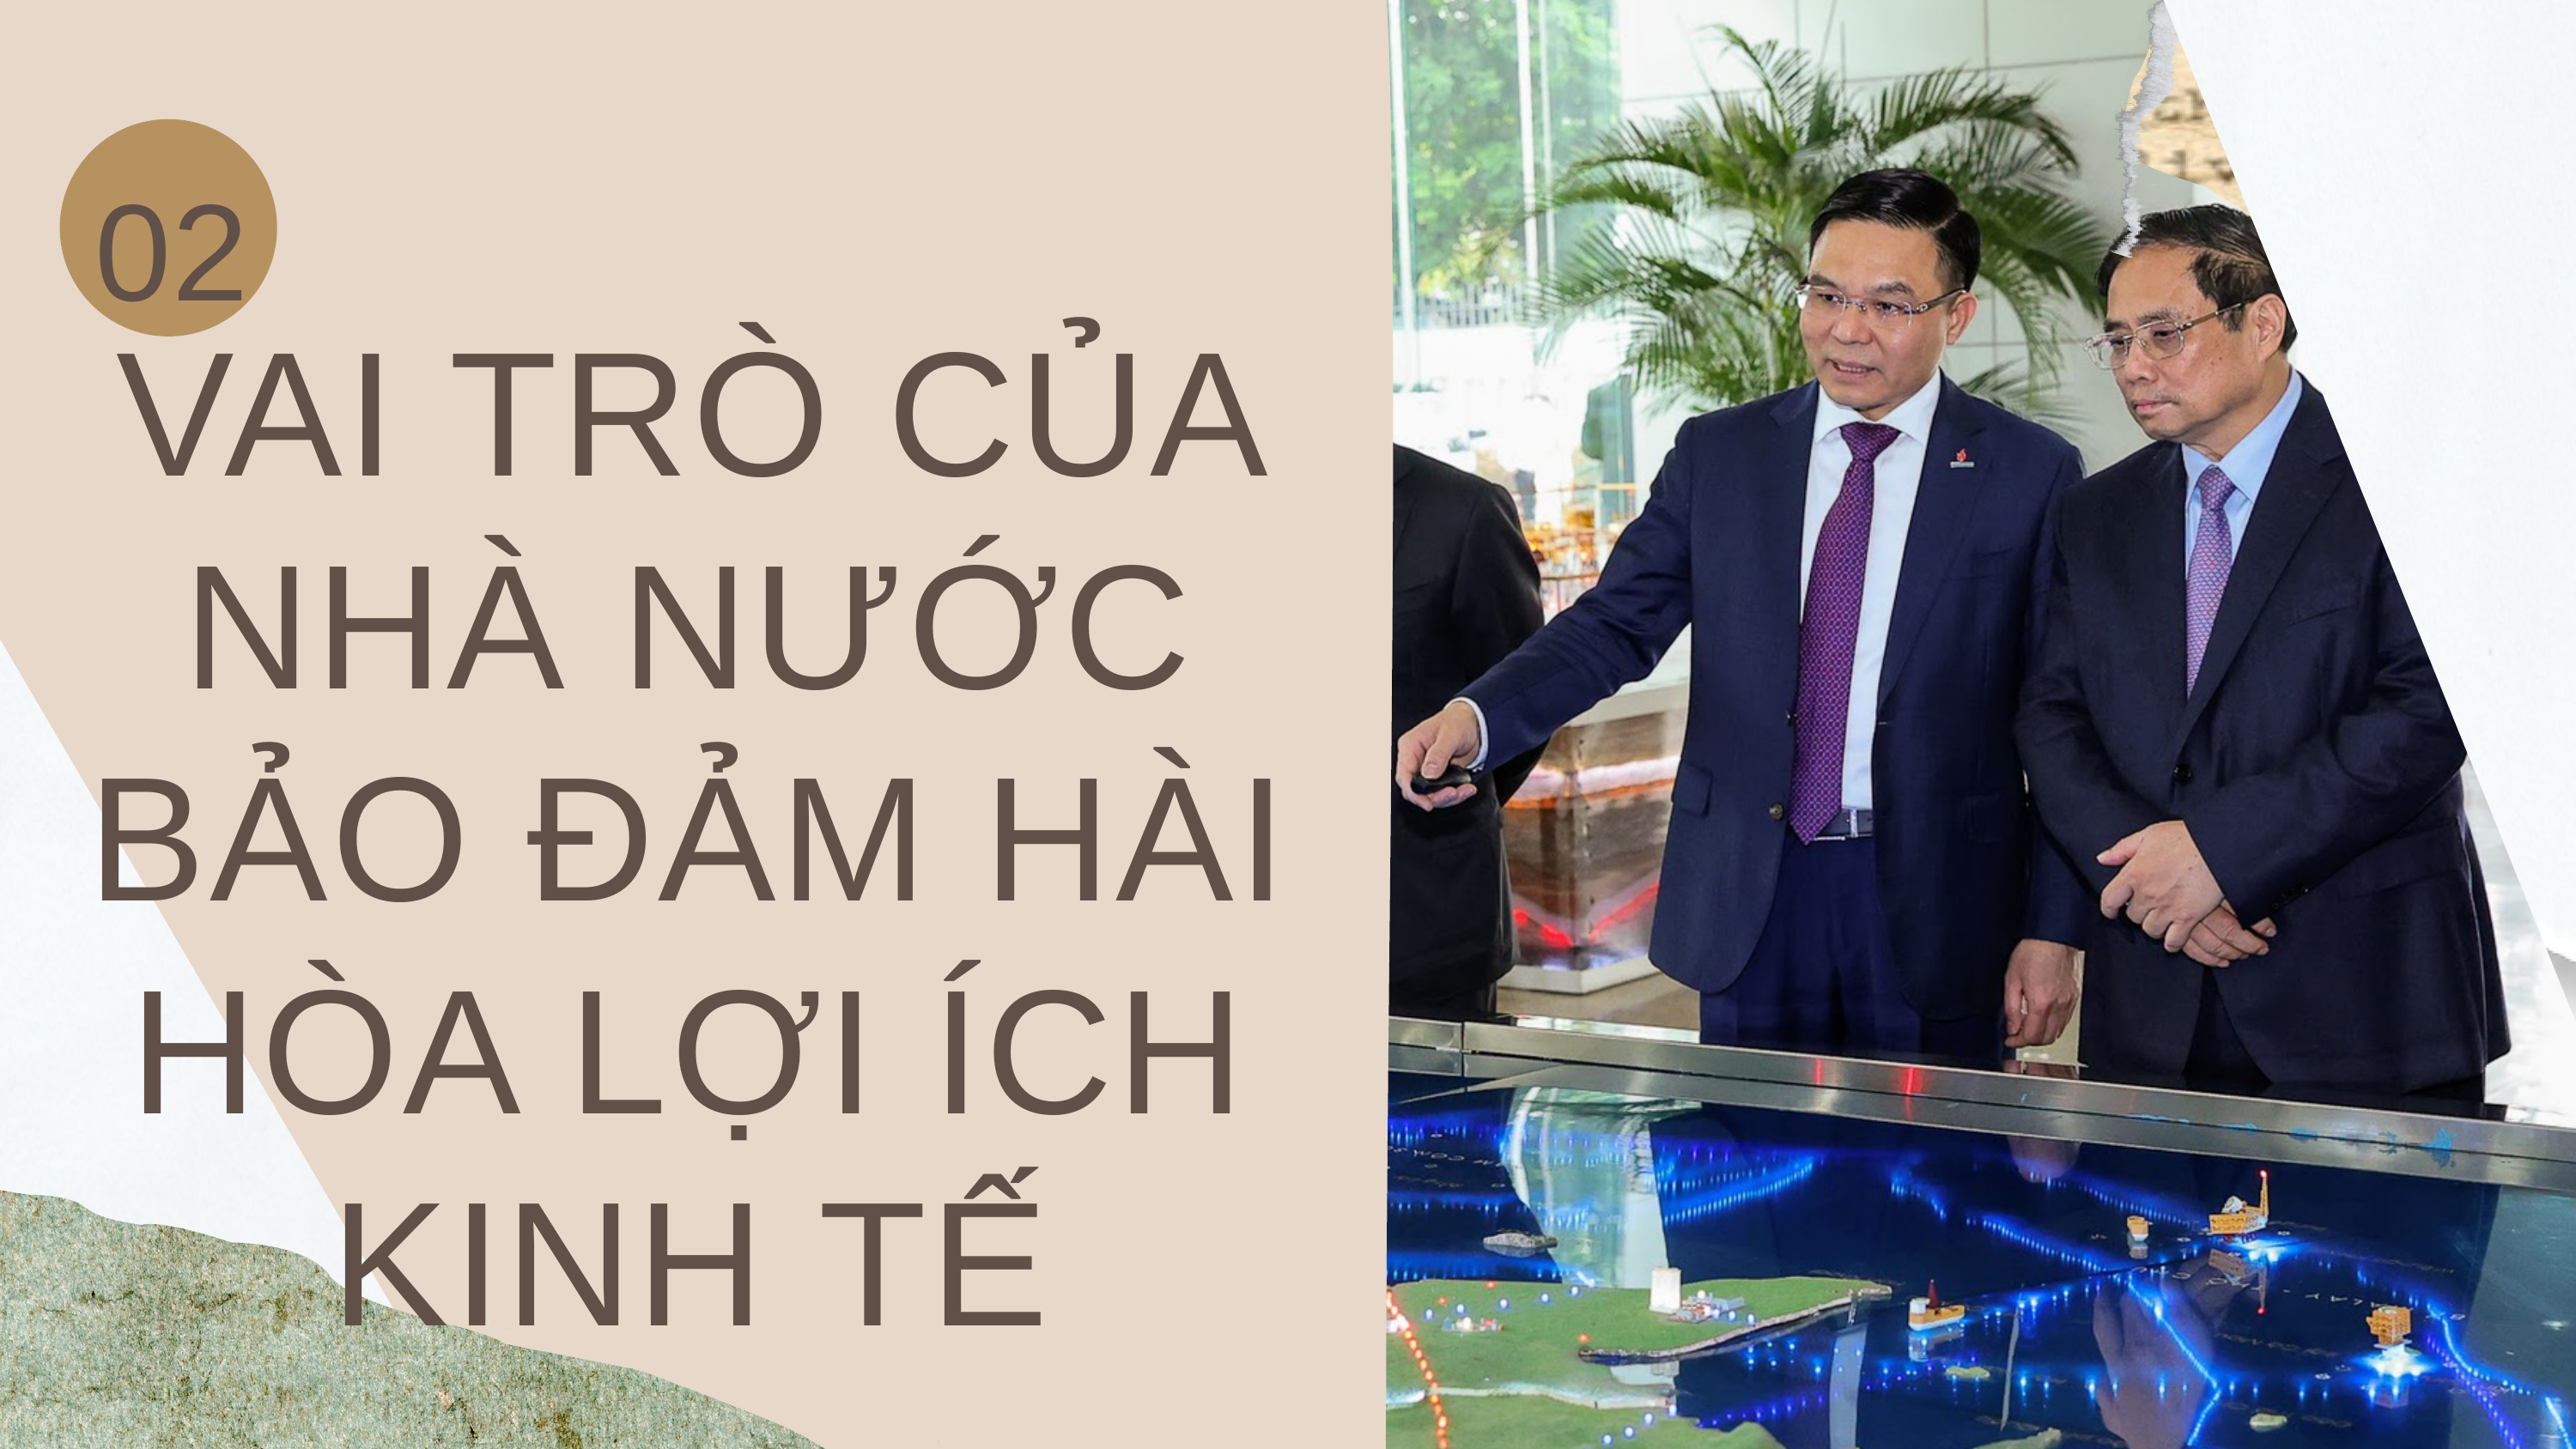

02
VAI TRÒ CỦA NHÀ NƯỚC BẢO ĐẢM HÀI HÒA LỢI ÍCH KINH TẾ